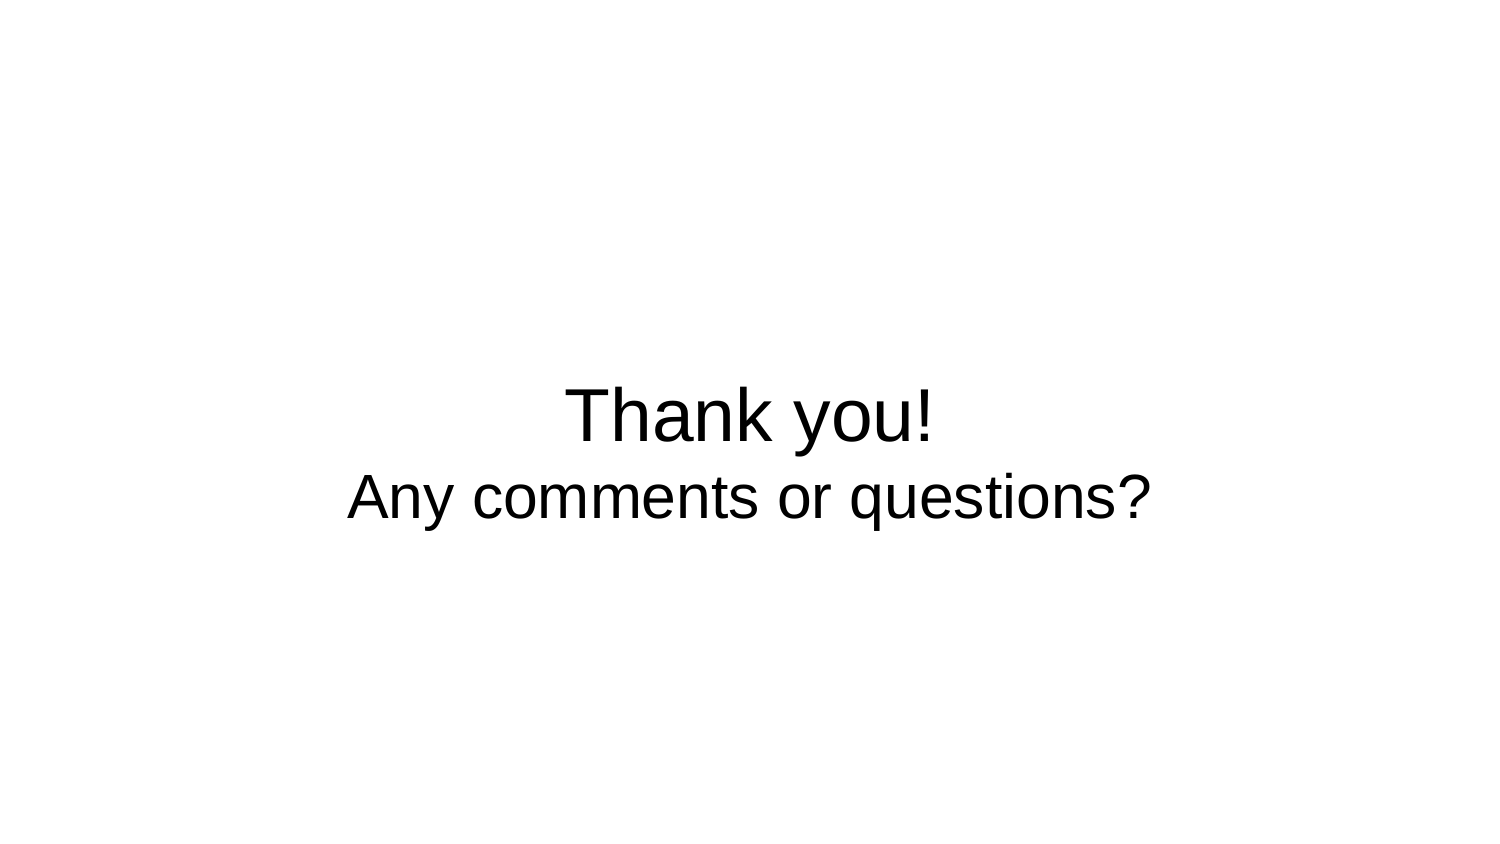

# Thank you!
Any comments or questions?